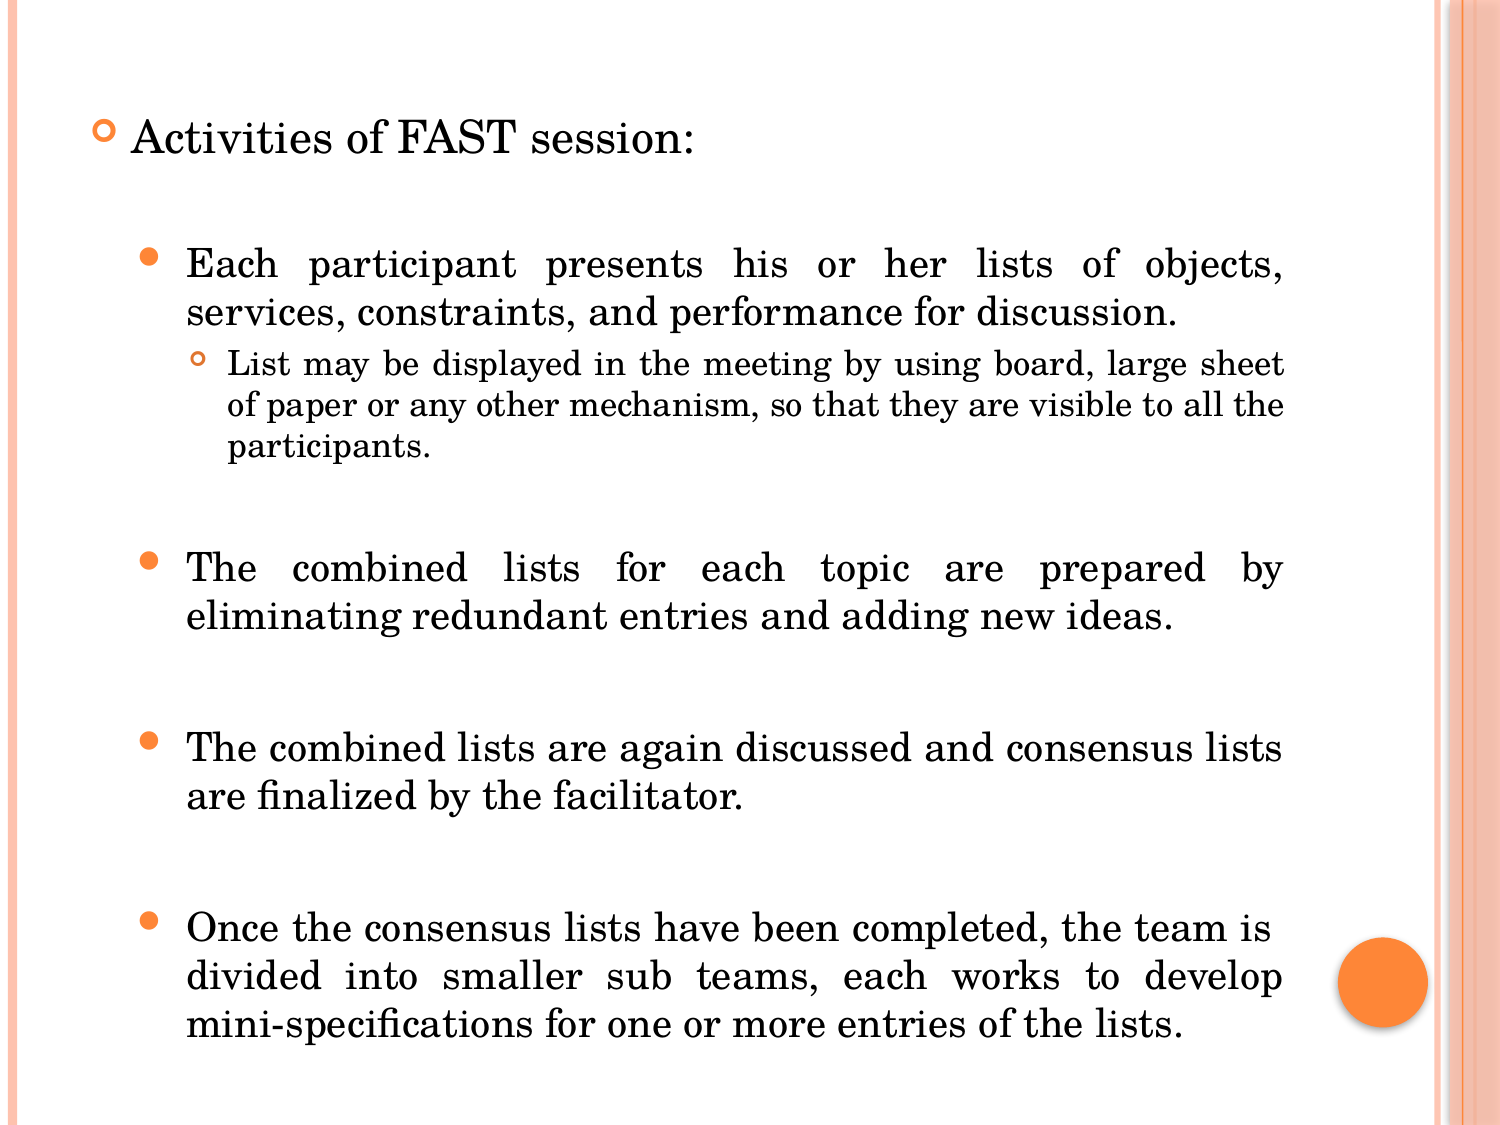

Activities of FAST session:

Each participant presents his or her lists of objects, services, constraints, and performance for discussion.
List may be displayed in the meeting by using board, large sheet of paper or any other mechanism, so that they are visible to all the participants.

The combined lists for each topic are prepared by eliminating redundant entries and adding new ideas.

The combined lists are again discussed and consensus lists are finalized by the facilitator.

Once the consensus lists have been completed, the team is  divided into smaller sub teams, each works to develop mini-specifications for one or more entries of the lists.